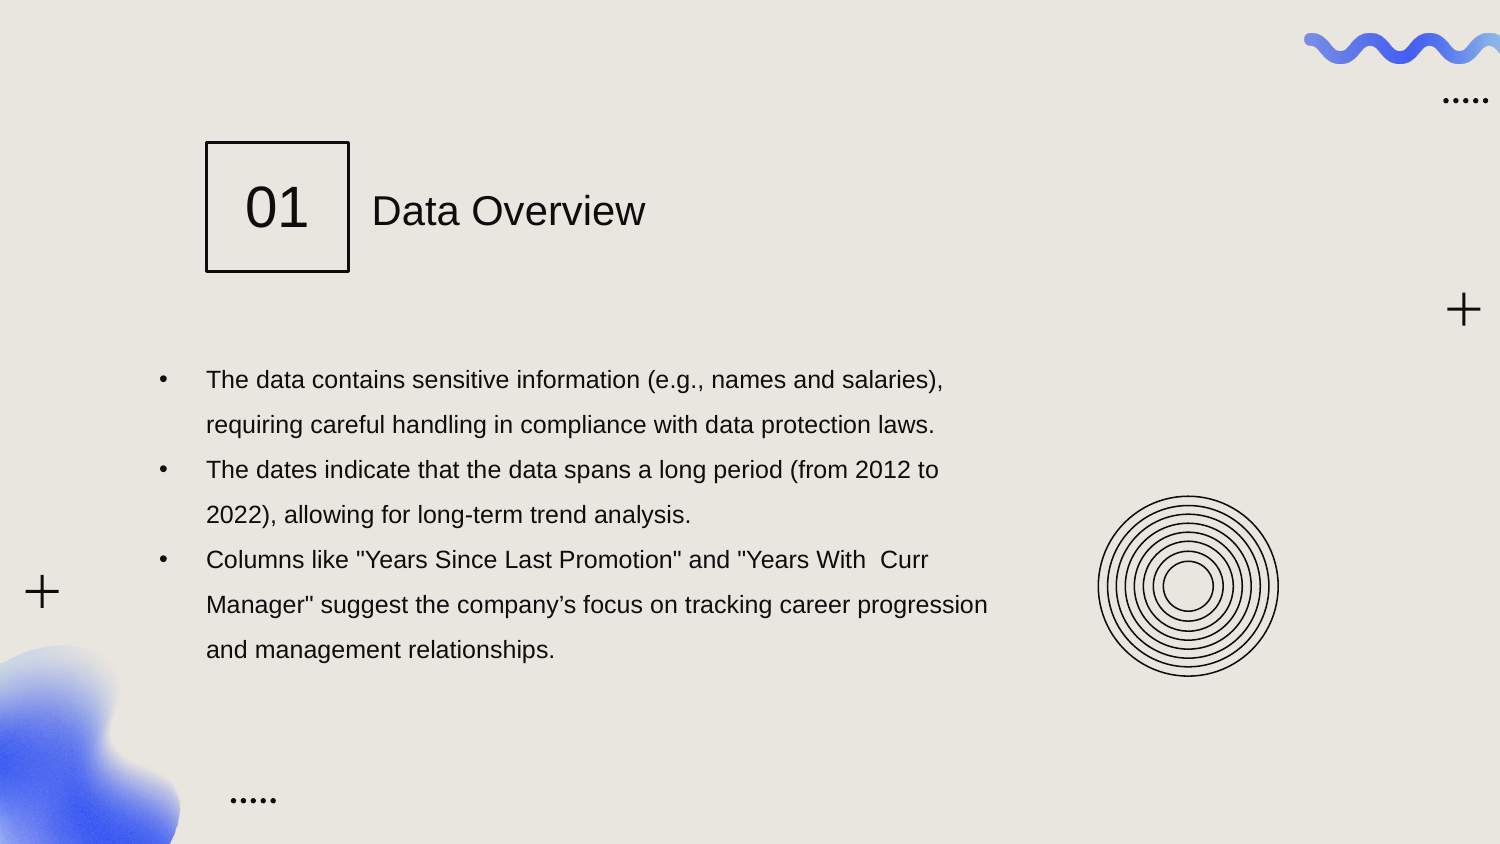

01
# Data Overview

The data contains sensitive information (e.g., names and salaries), requiring careful handling in compliance with data protection laws.
The dates indicate that the data spans a long period (from 2012 to 2022), allowing for long-term trend analysis.
Columns like "Years Since Last Promotion" and "Years With  Curr Manager" suggest the company’s focus on tracking career progression and management relationships.